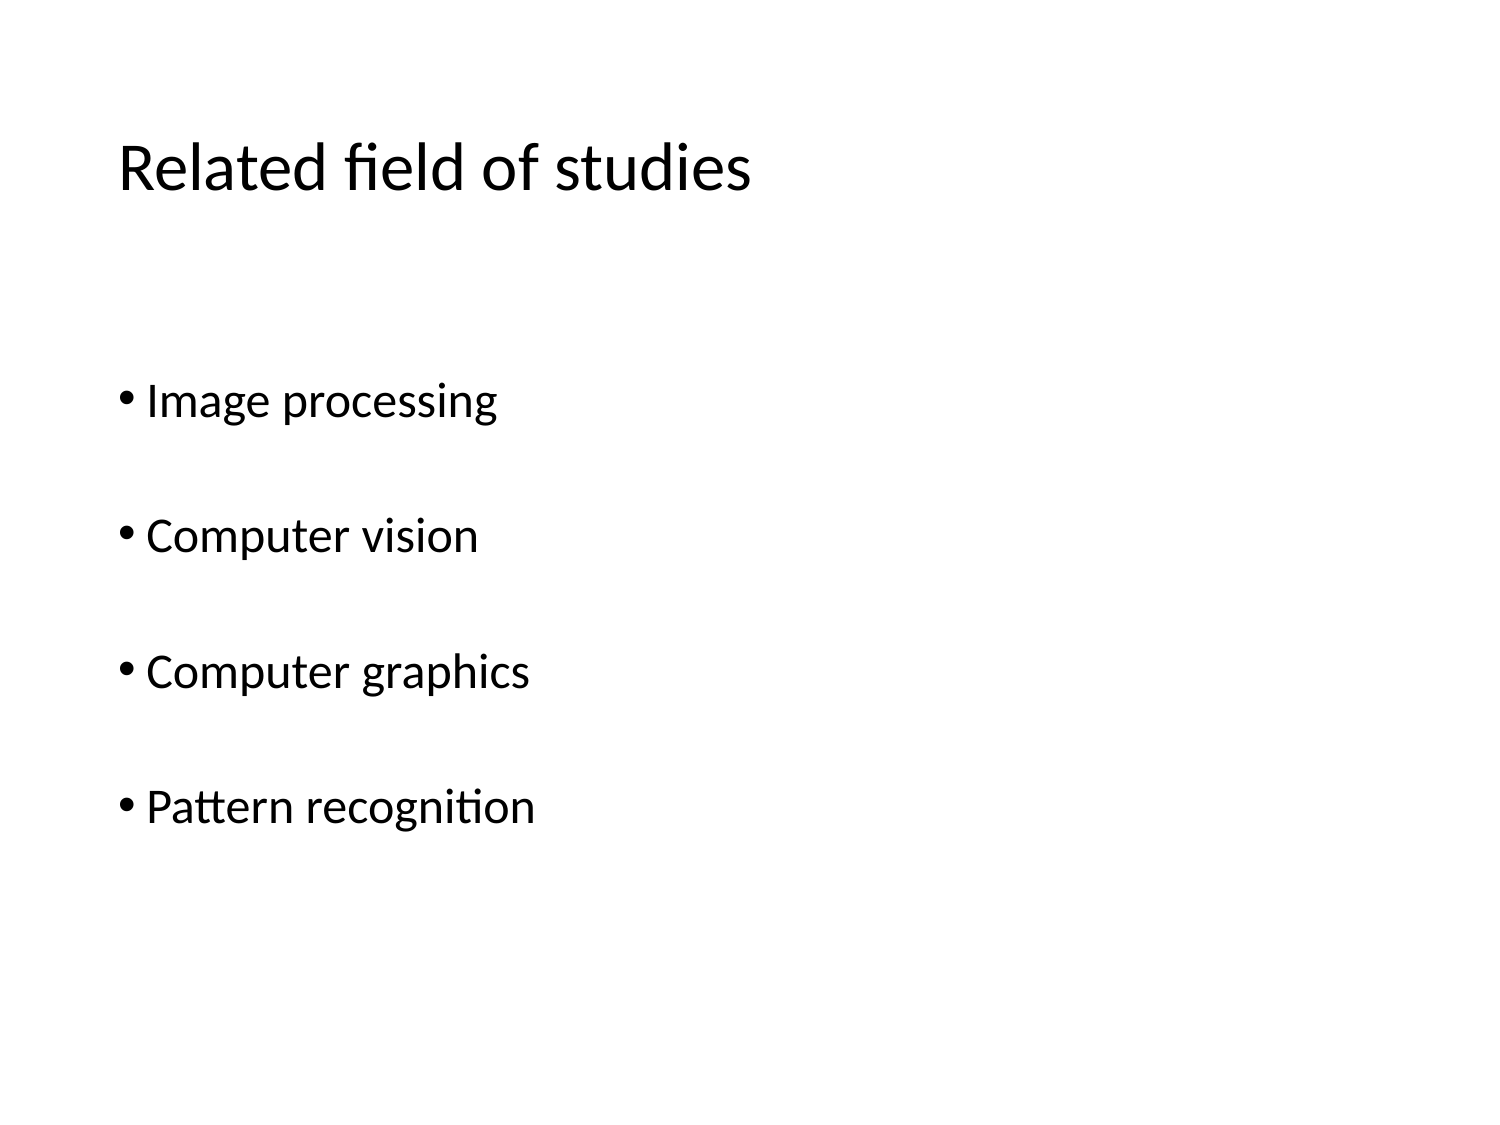

# Related field of studies
Image processing
Computer vision
Computer graphics
Pattern recognition